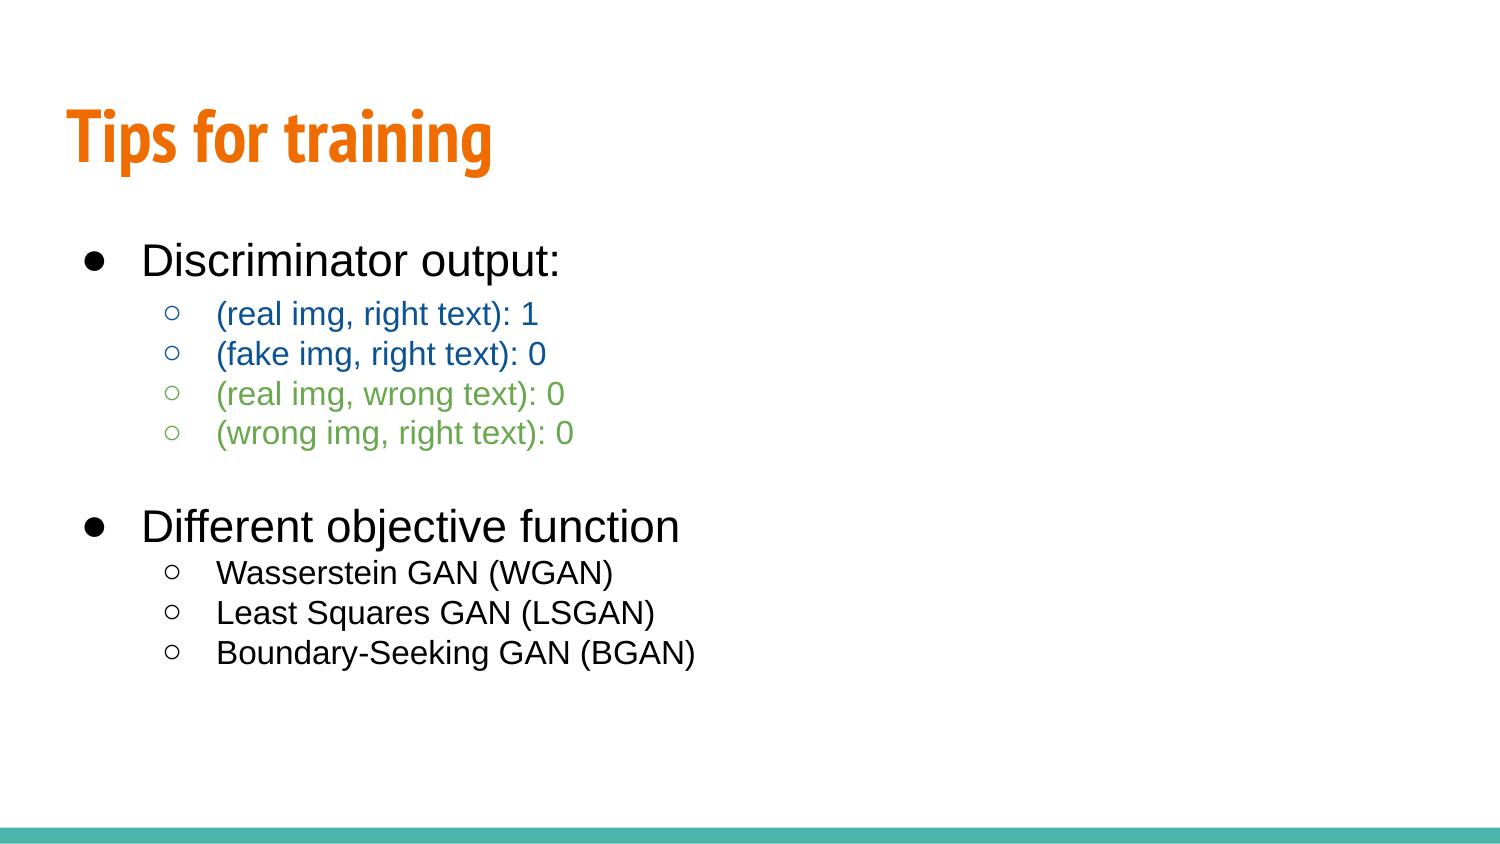

# Tips for training
Discriminator output:
(real img, right text): 1
(fake img, right text): 0
(real img, wrong text): 0
(wrong img, right text): 0

Different objective function
Wasserstein GAN (WGAN)
Least Squares GAN (LSGAN)
Boundary-Seeking GAN (BGAN)